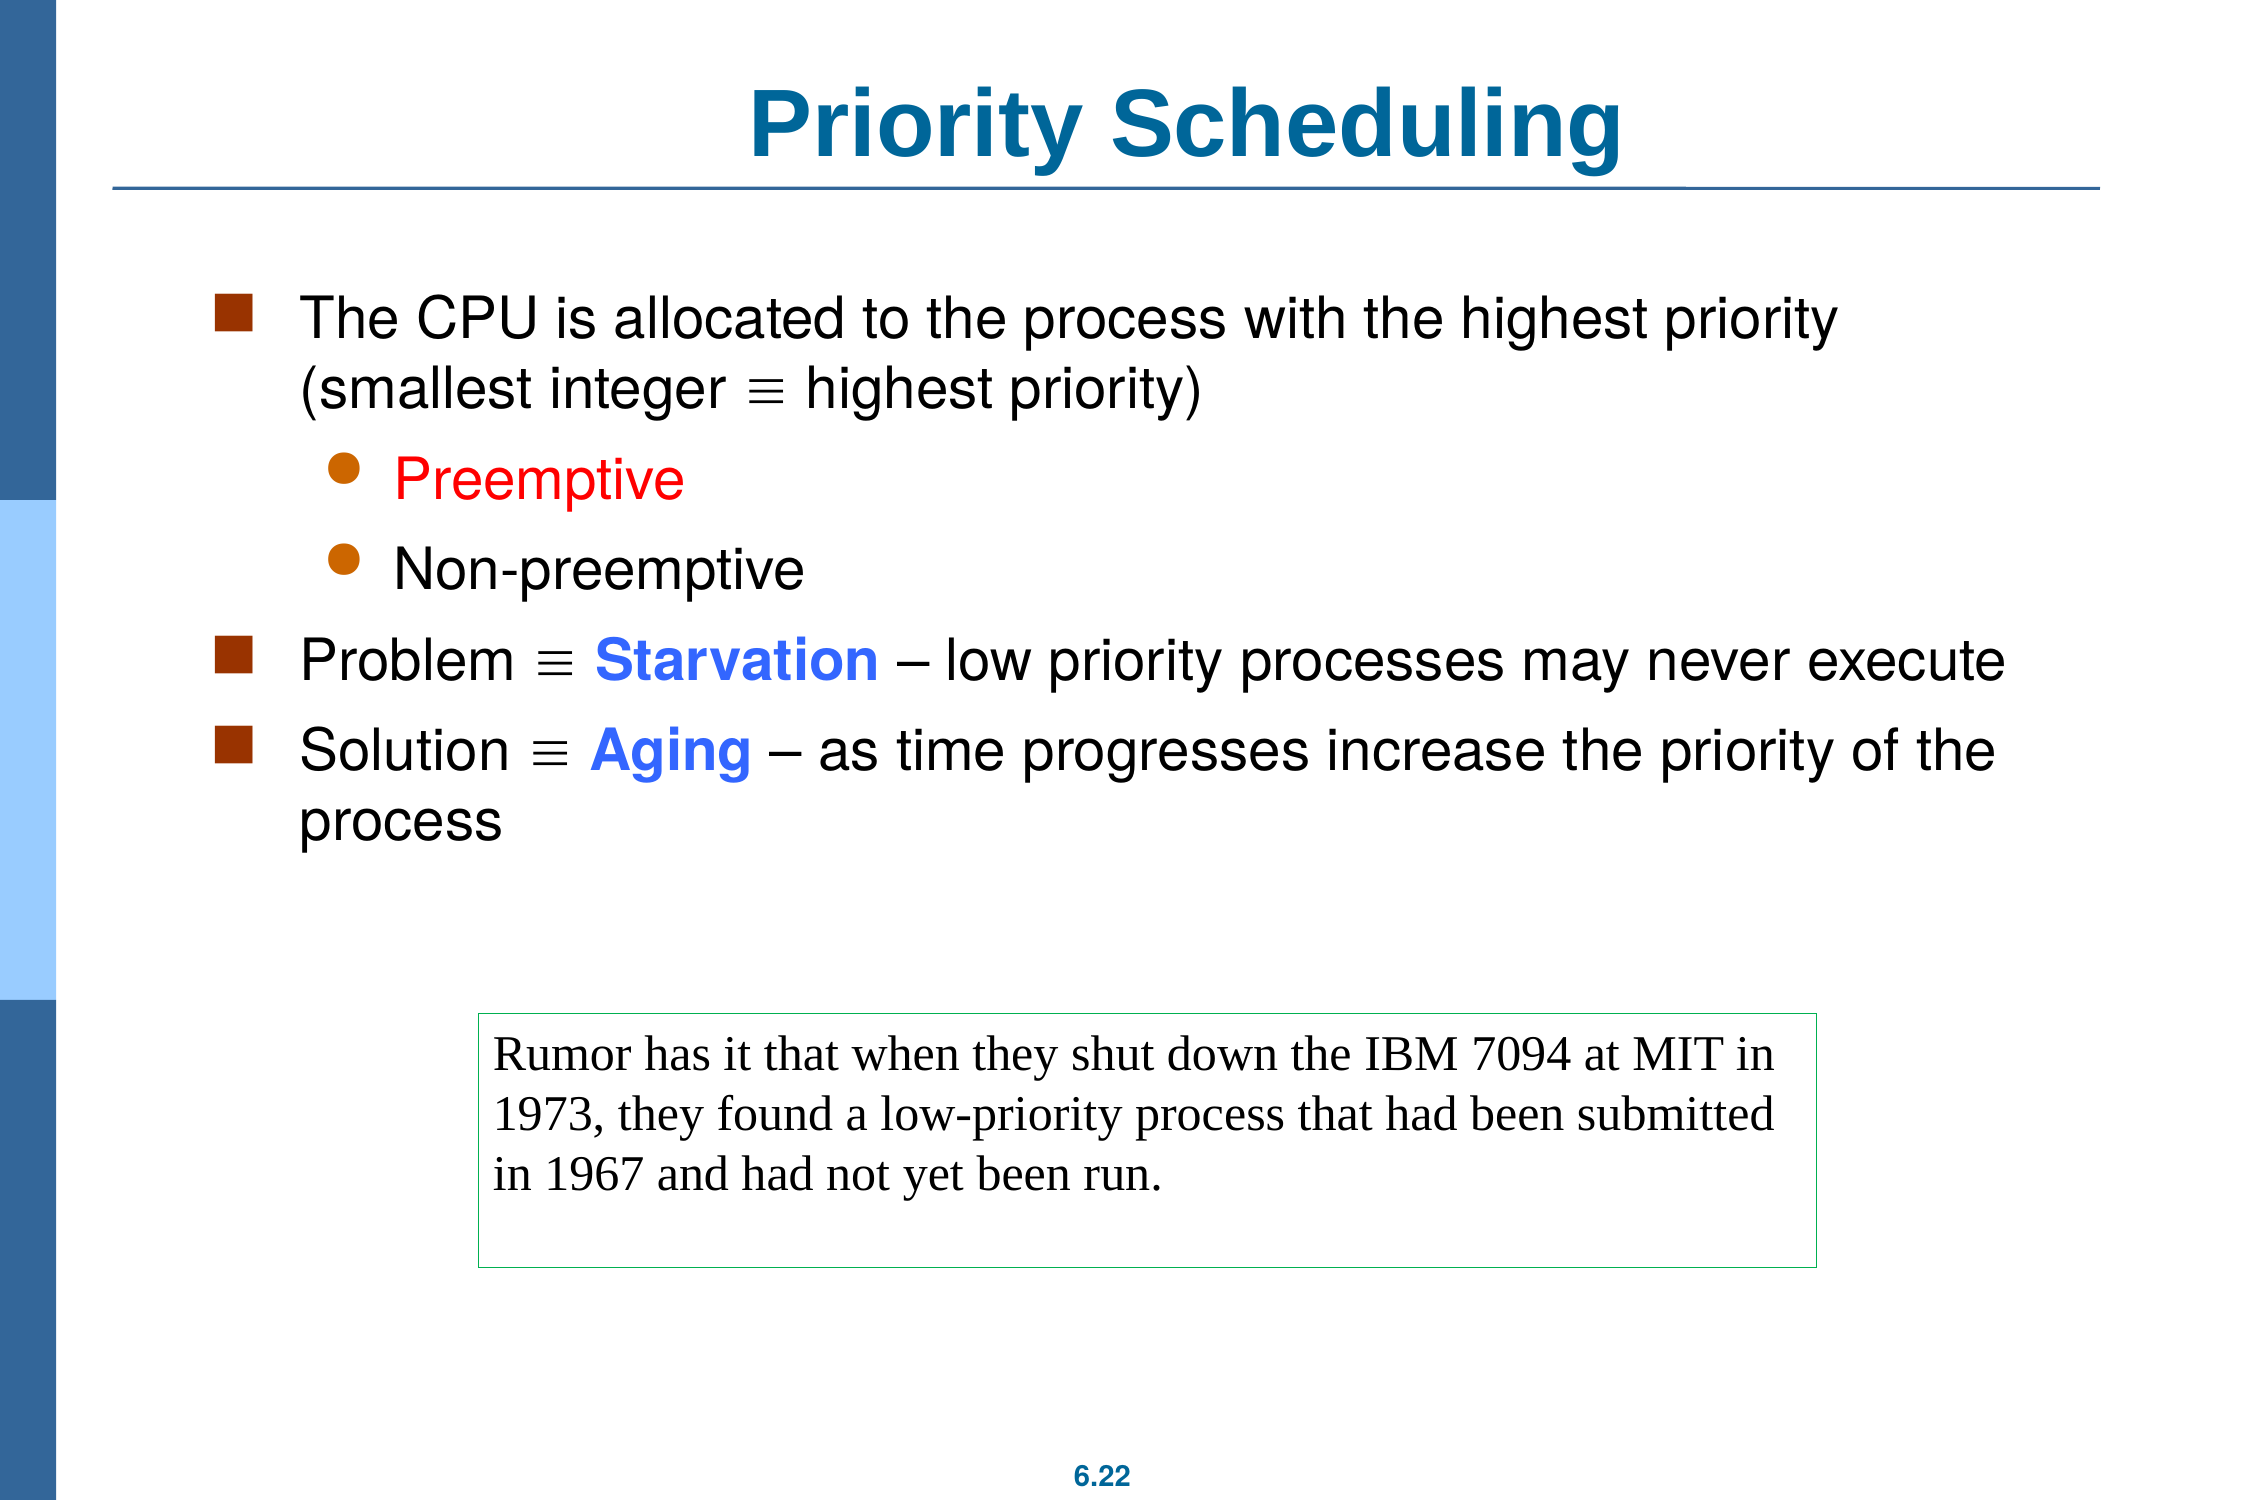

# Priority Scheduling
The CPU is allocated to the process with the highest priority (smallest integer ≡ highest priority)
Preemptive
Non-preemptive
Problem ≡ Starvation – low priority processes may never execute
Solution ≡ Aging – as time progresses increase the priority of the process

Rumor has it that when they shut down the IBM 7094 at MIT in 1973, they found a low-priority process that had been submitted in 1967 and had not yet been run.